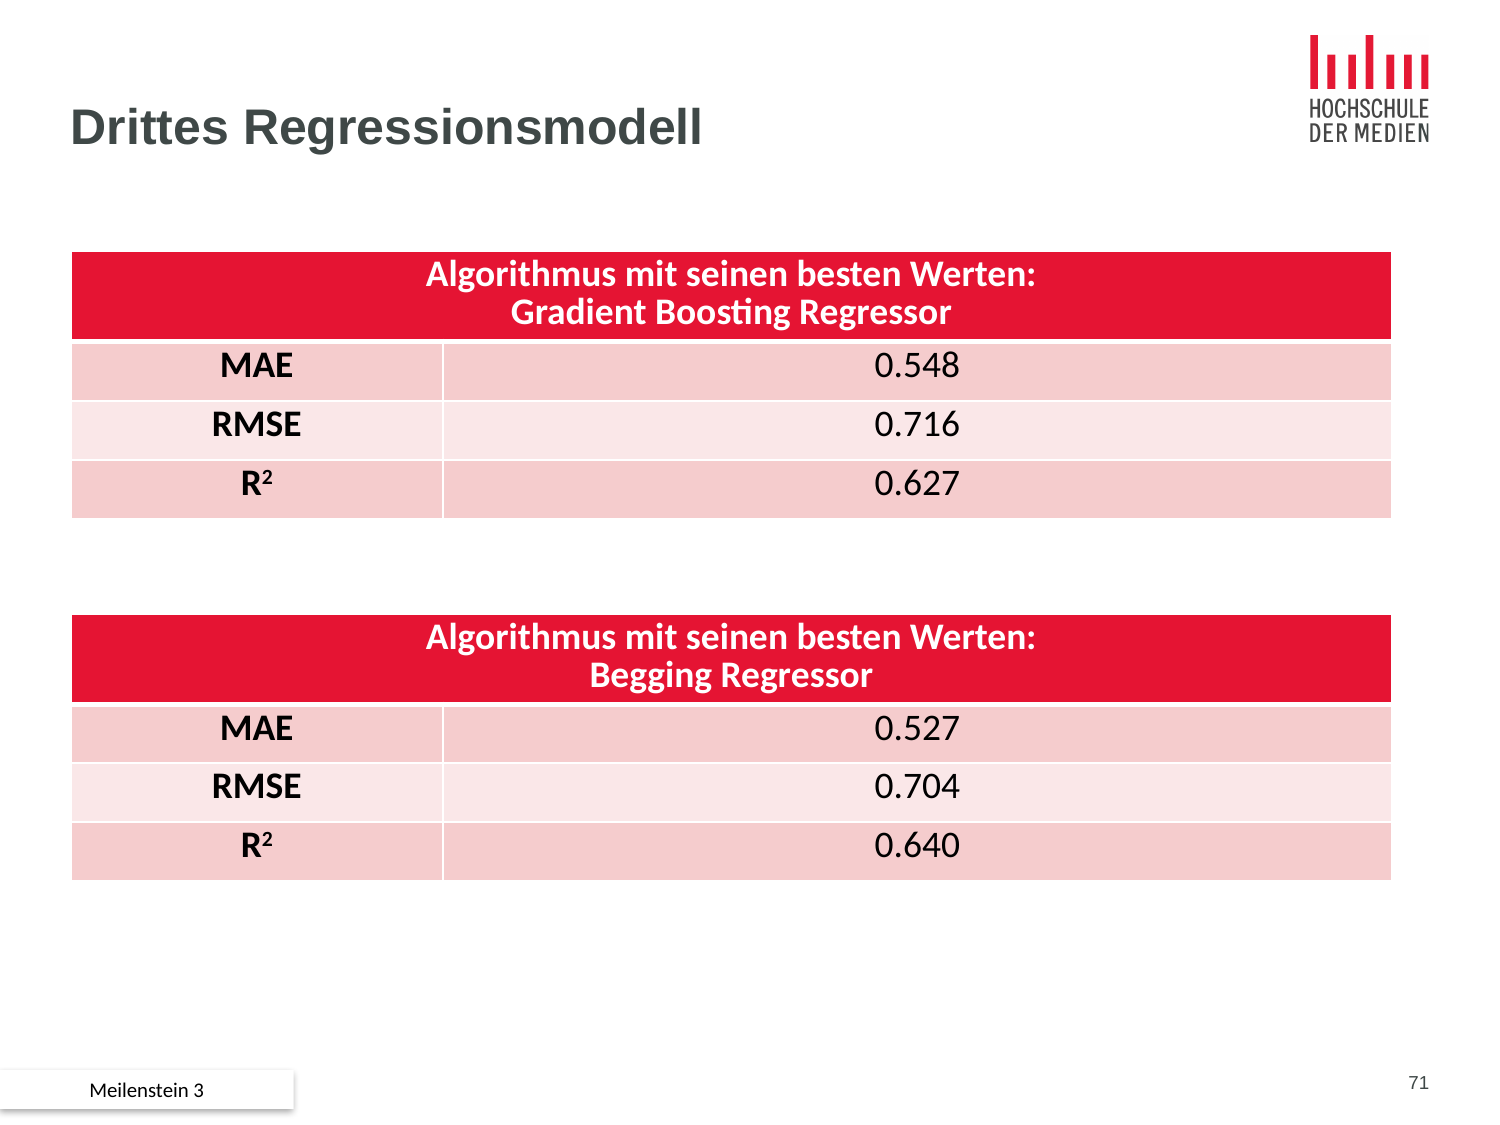

# Drittes Regressionsmodell

| Algorithmus mit seinen besten Werten: Gradient Boosting Regressor |  |
| --- | --- |
| MAE | 0.548 |
| RMSE | 0.716 |
| R2 | 0.627 |
| Algorithmus mit seinen besten Werten: Begging Regressor |  |
| --- | --- |
| MAE | 0.527 |
| RMSE | 0.704 |
| R2 | 0.640 |
Meilenstein 3